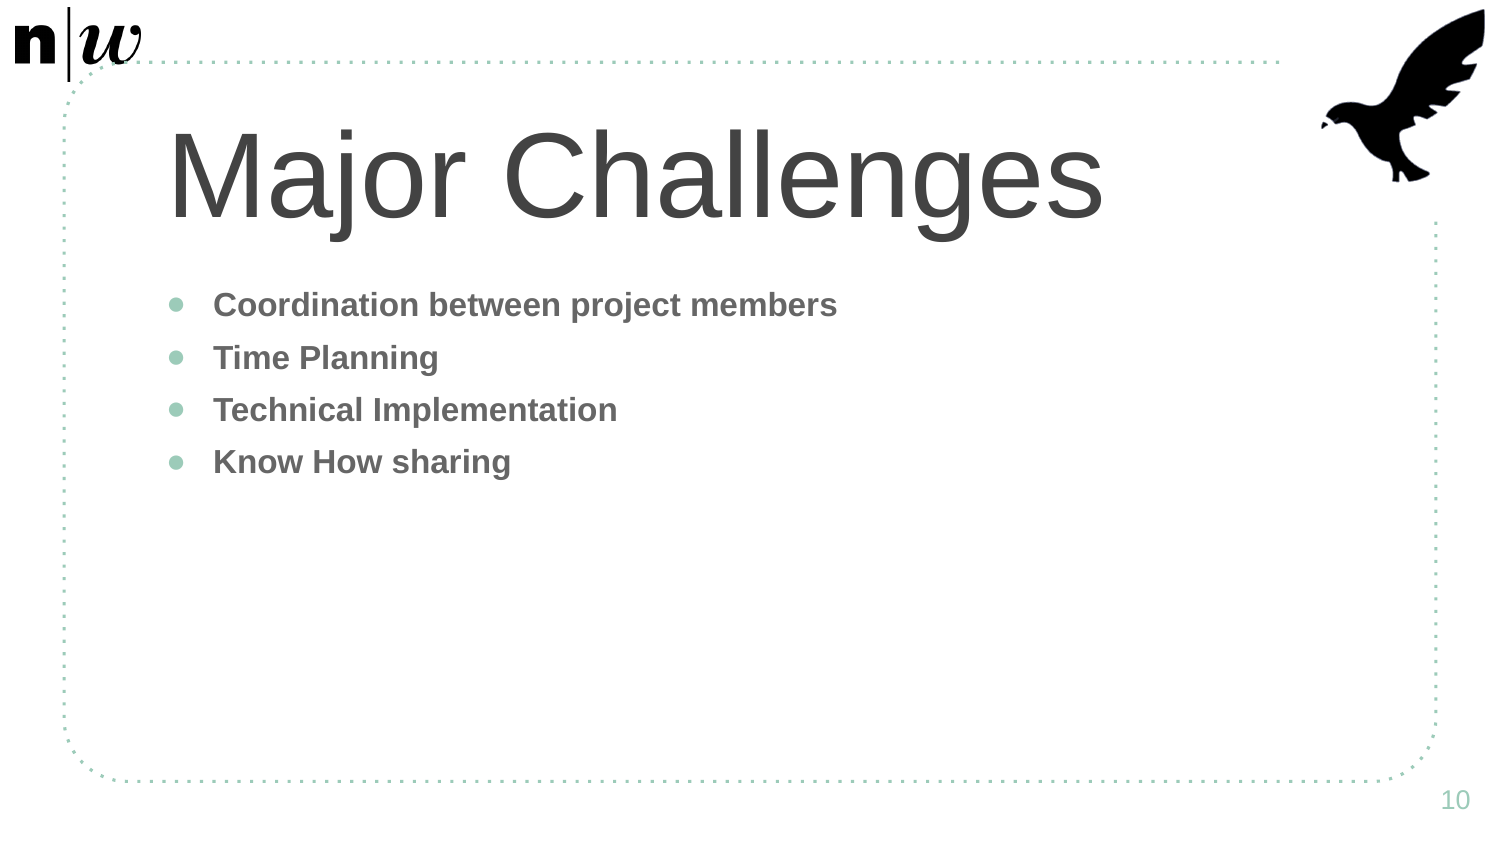

# Major Challenges
Coordination between project members
Time Planning
Technical Implementation
Know How sharing

10